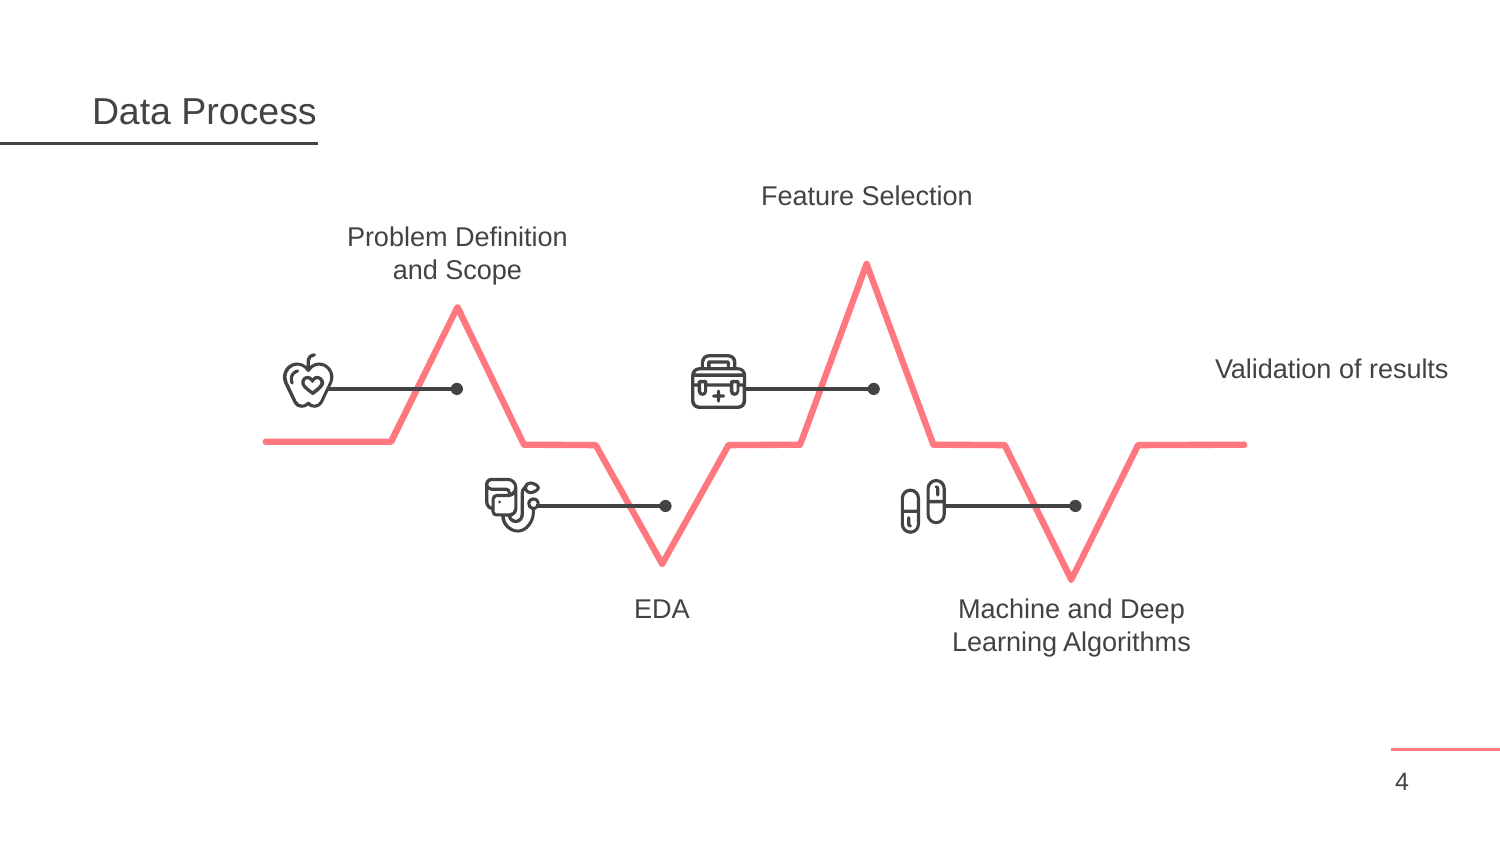

# Data Process
Feature Selection
Problem Definition and Scope

Validation of results

EDA
Machine and Deep Learning Algorithms
4